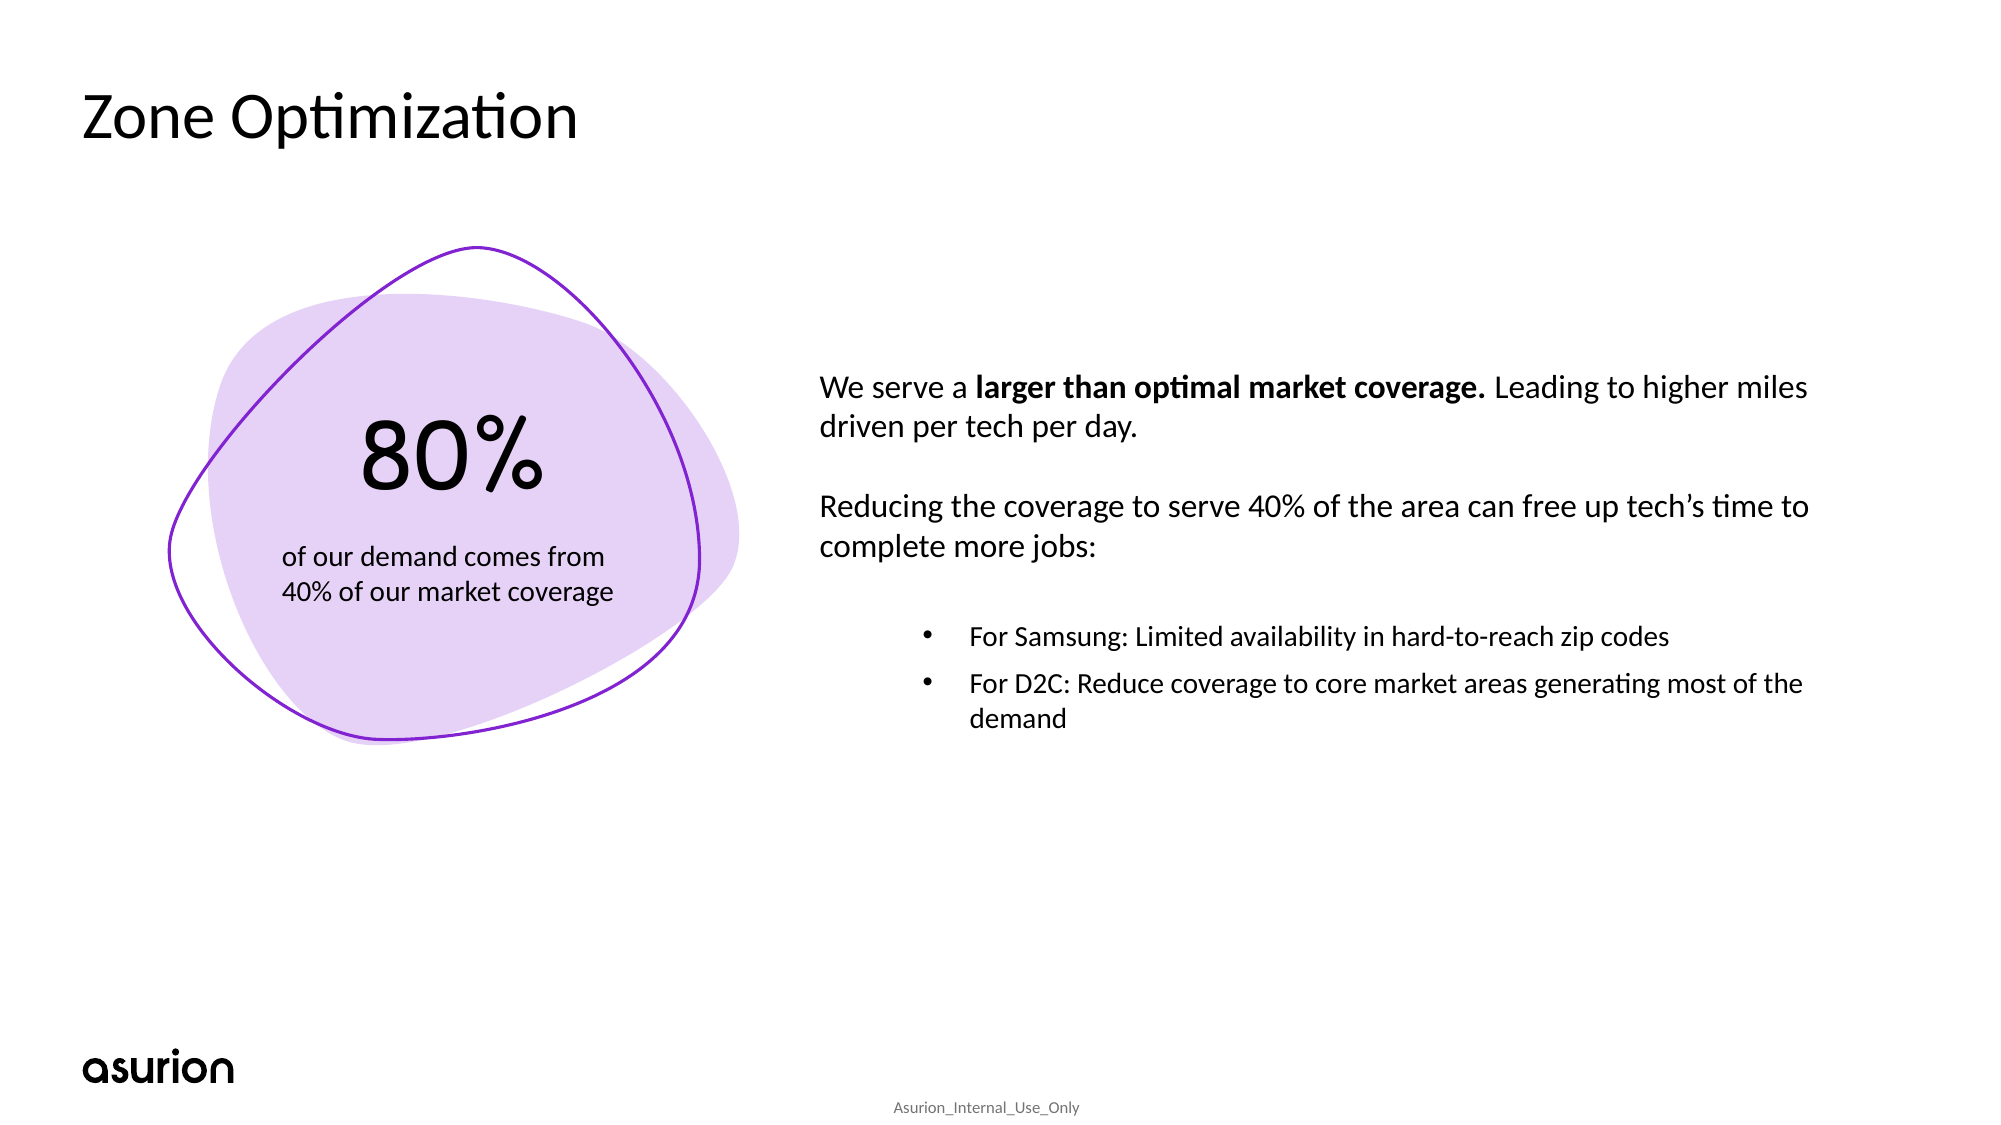

# Zone Optimization
We serve a larger than optimal market coverage. Leading to higher miles driven per tech per day.

Reducing the coverage to serve 40% of the area can free up tech’s time to complete more jobs:

For Samsung: Limited availability in hard-to-reach zip codes
For D2C: Reduce coverage to core market areas generating most of the demand

80%
of our demand comes from 40% of our market coverage